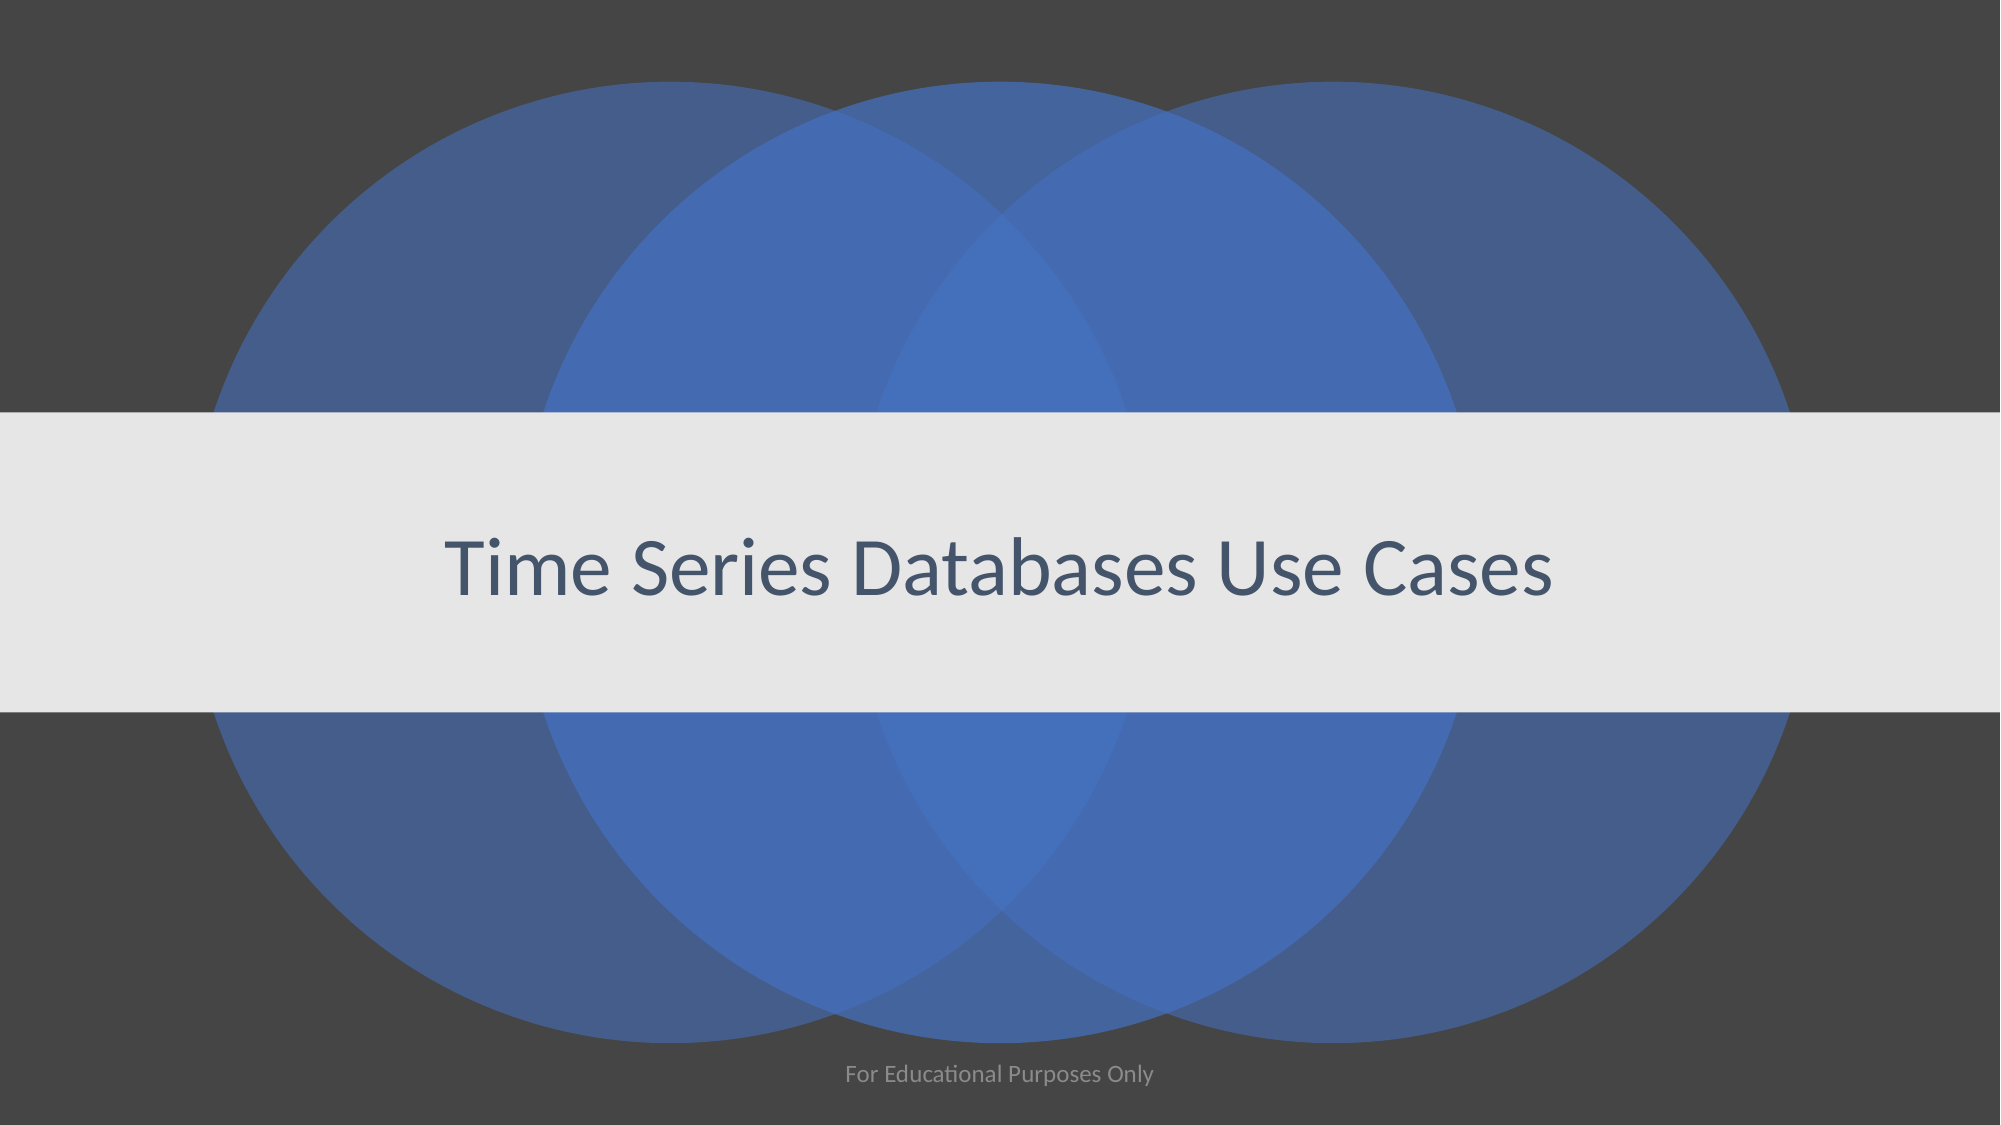

# Time Series Databases Use Cases
For Educational Purposes Only